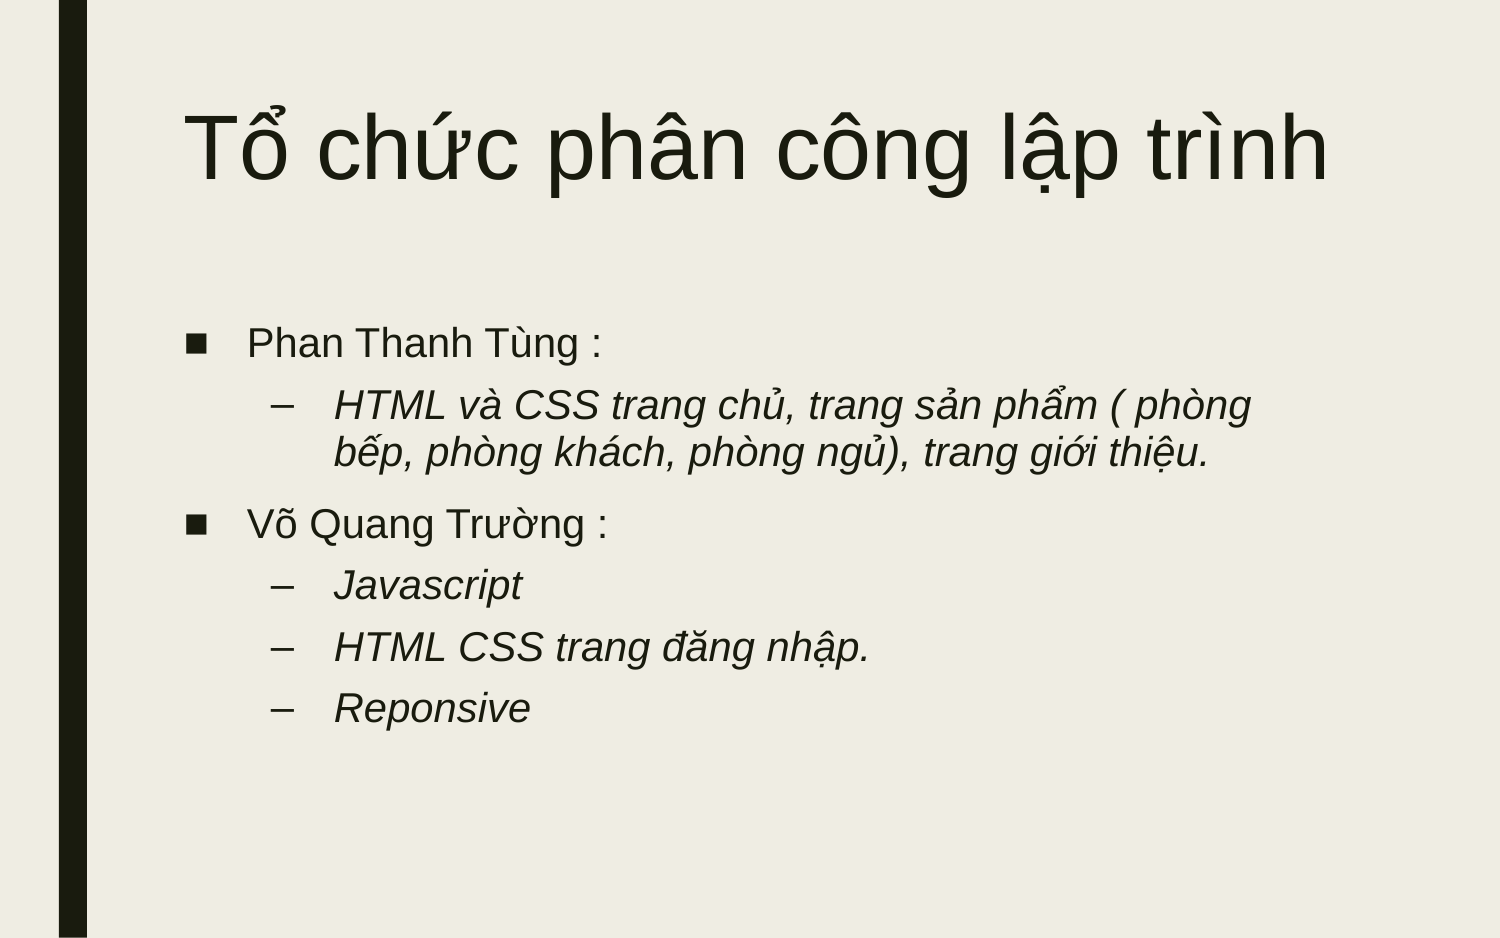

# Tổ chức phân công lập trình
Phan Thanh Tùng :
HTML và CSS trang chủ, trang sản phẩm ( phòng bếp, phòng khách, phòng ngủ), trang giới thiệu.
Võ Quang Trường :
Javascript
HTML CSS trang đăng nhập.
Reponsive